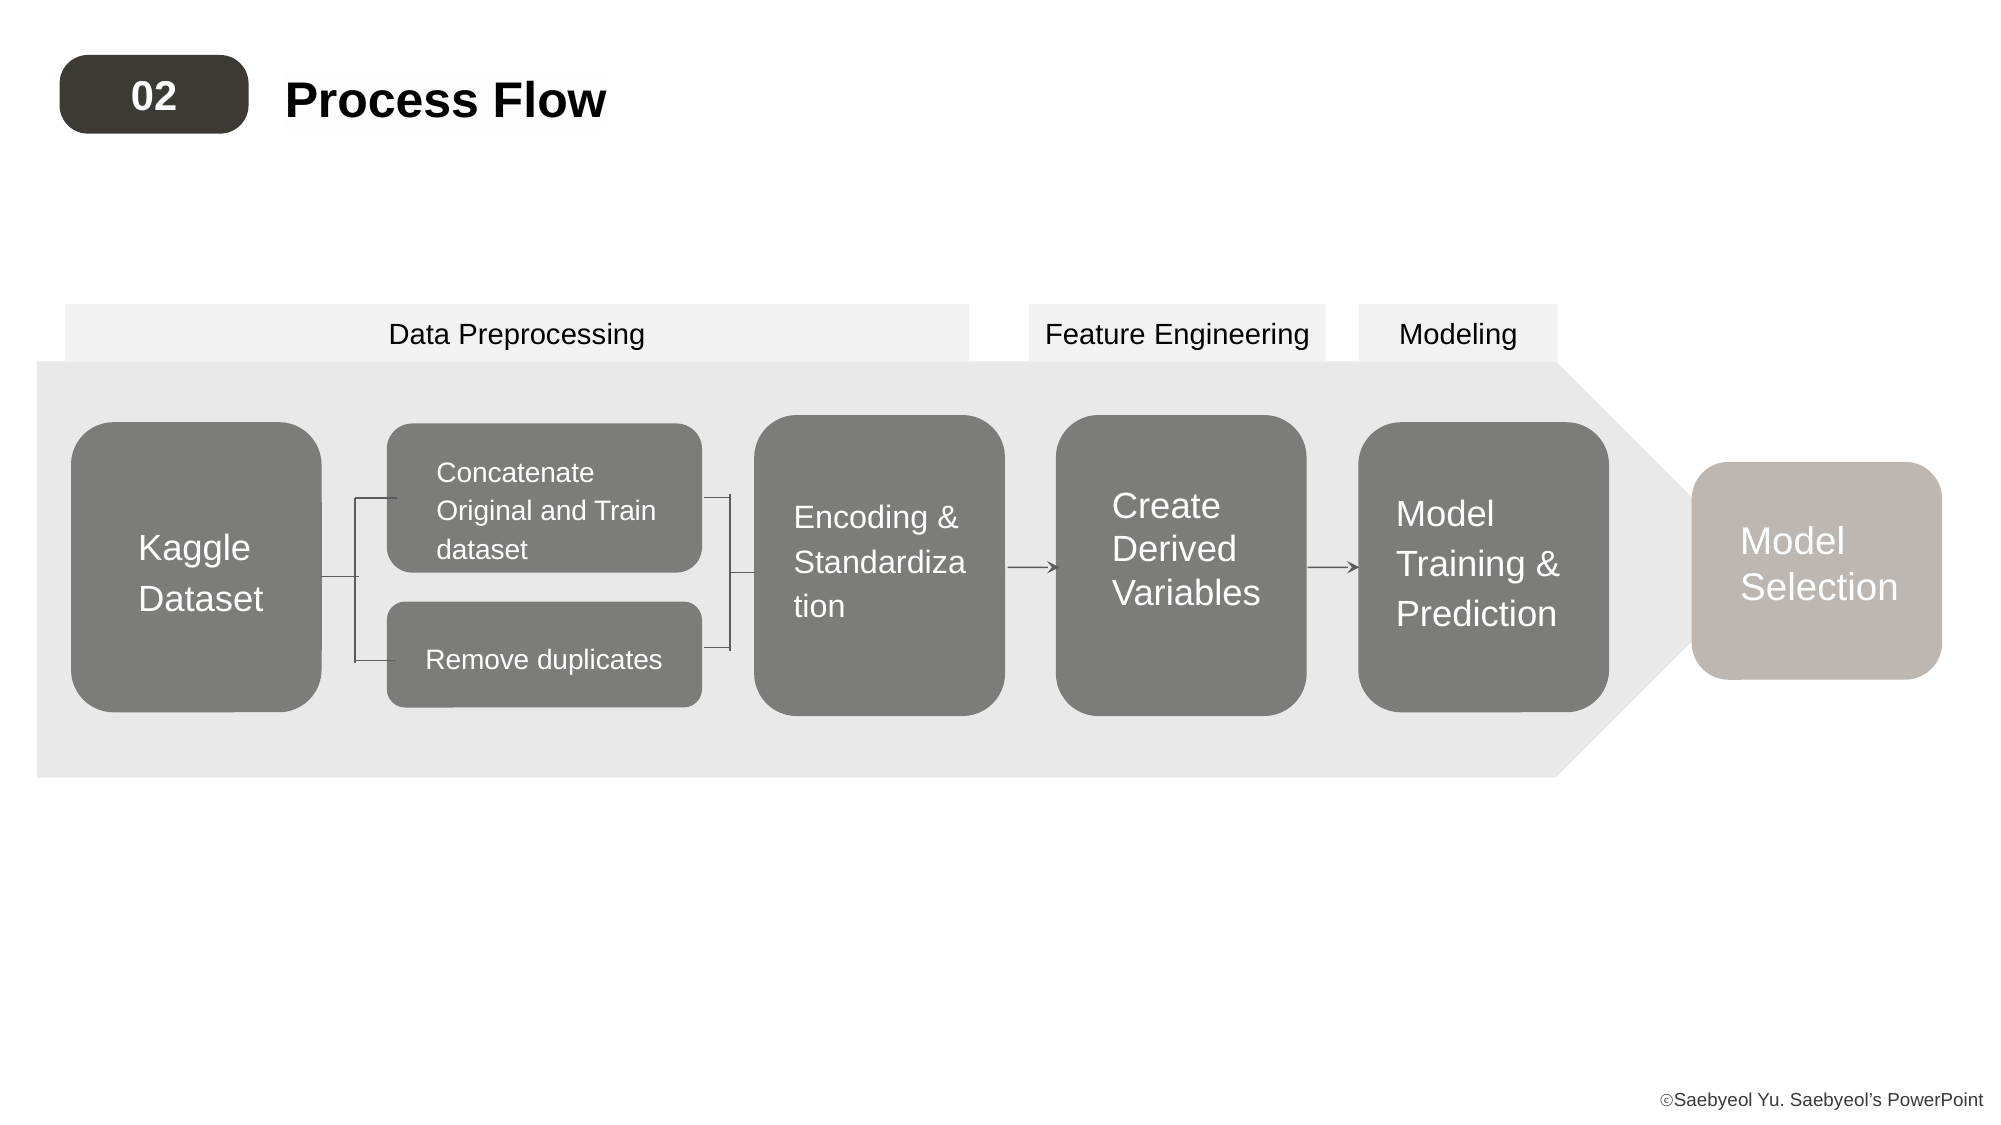

Process Flow
02
Data Preprocessing
Feature Engineering
Modeling

Create Derived Variables

Model Training & Prediction

Concatenate Original and Train dataset

Model Selection
Encoding & Standardization

Kaggle Dataset

Remove duplicates